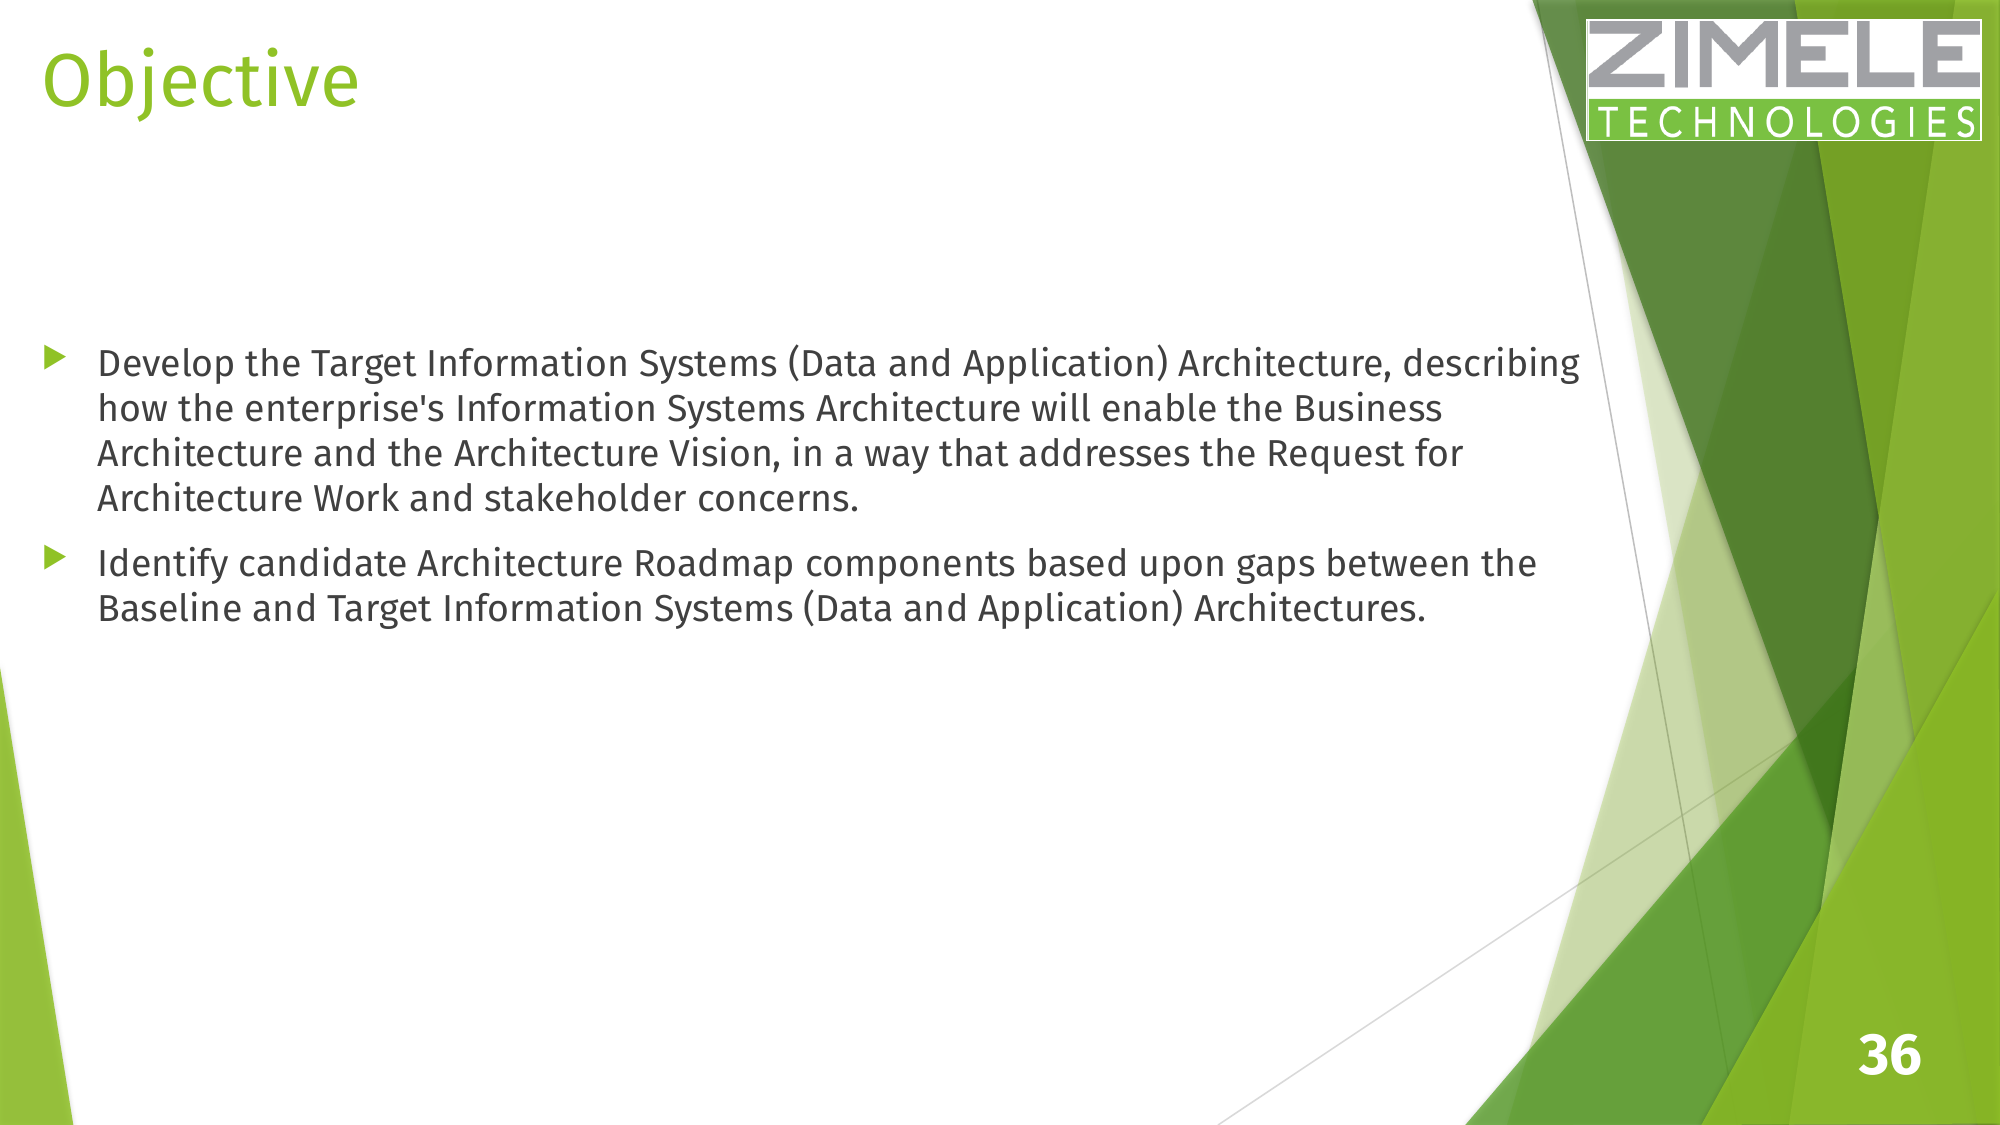

# Objective
Develop the Target Information Systems (Data and Application) Architecture, describing how the enterprise's Information Systems Architecture will enable the Business Architecture and the Architecture Vision, in a way that addresses the Request for Architecture Work and stakeholder concerns.
Identify candidate Architecture Roadmap components based upon gaps between the Baseline and Target Information Systems (Data and Application) Architectures.

36